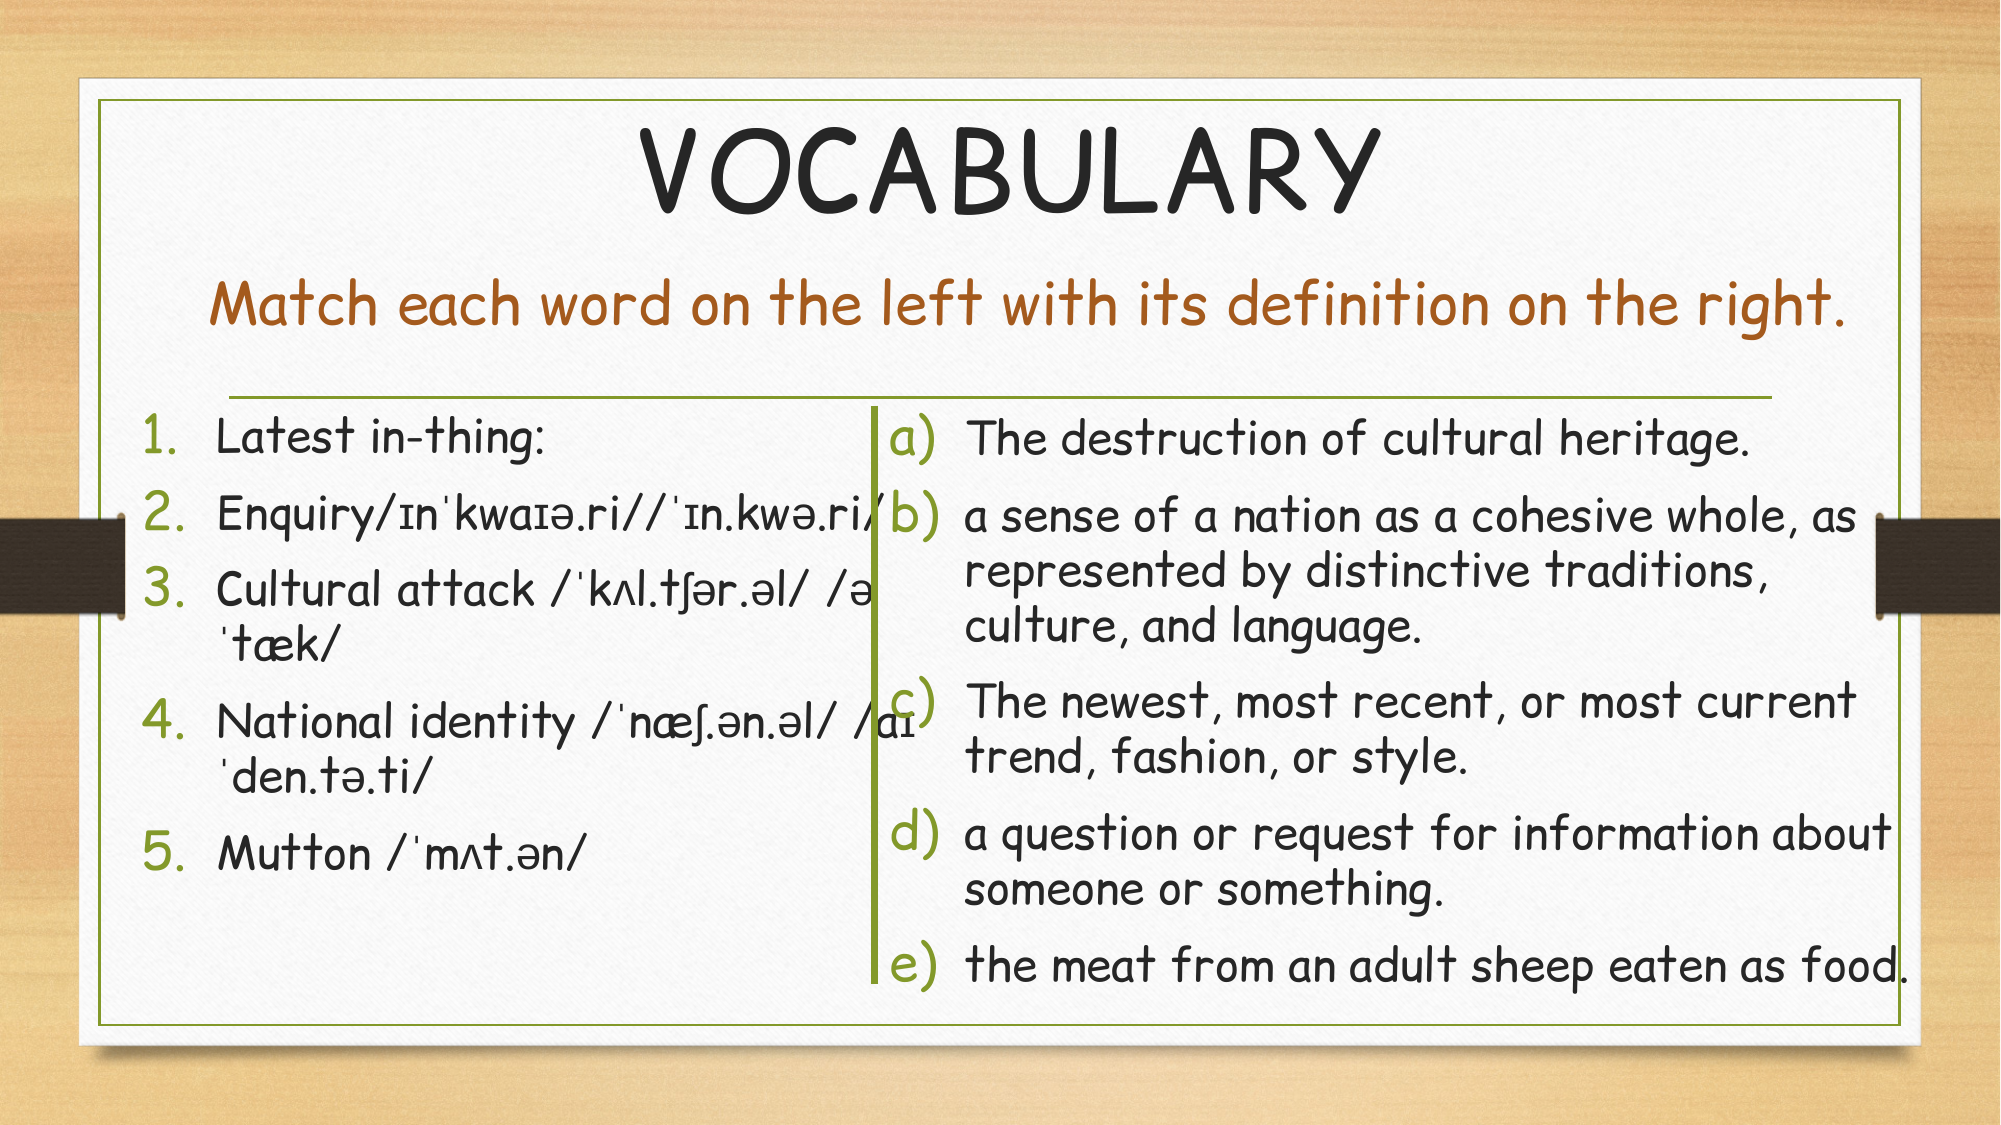

# VOCABULARY
Match each word on the left with its definition on the right.
Latest in-thing:
Enquiry/ɪnˈkwaɪə.ri//ˈɪn.kwə.ri/
Cultural attack /ˈkʌl.tʃər.əl/ /əˈtæk/
National identity /ˈnæʃ.ən.əl/ /aɪˈden.tə.ti/
Mutton /ˈmʌt.ən/

The destruction of cultural heritage.
a sense of a nation as a cohesive whole, as represented by distinctive traditions, culture, and language.
The newest, most recent, or most current trend, fashion, or style.
a question or request for information about someone or something.
the meat from an adult sheep eaten as food.